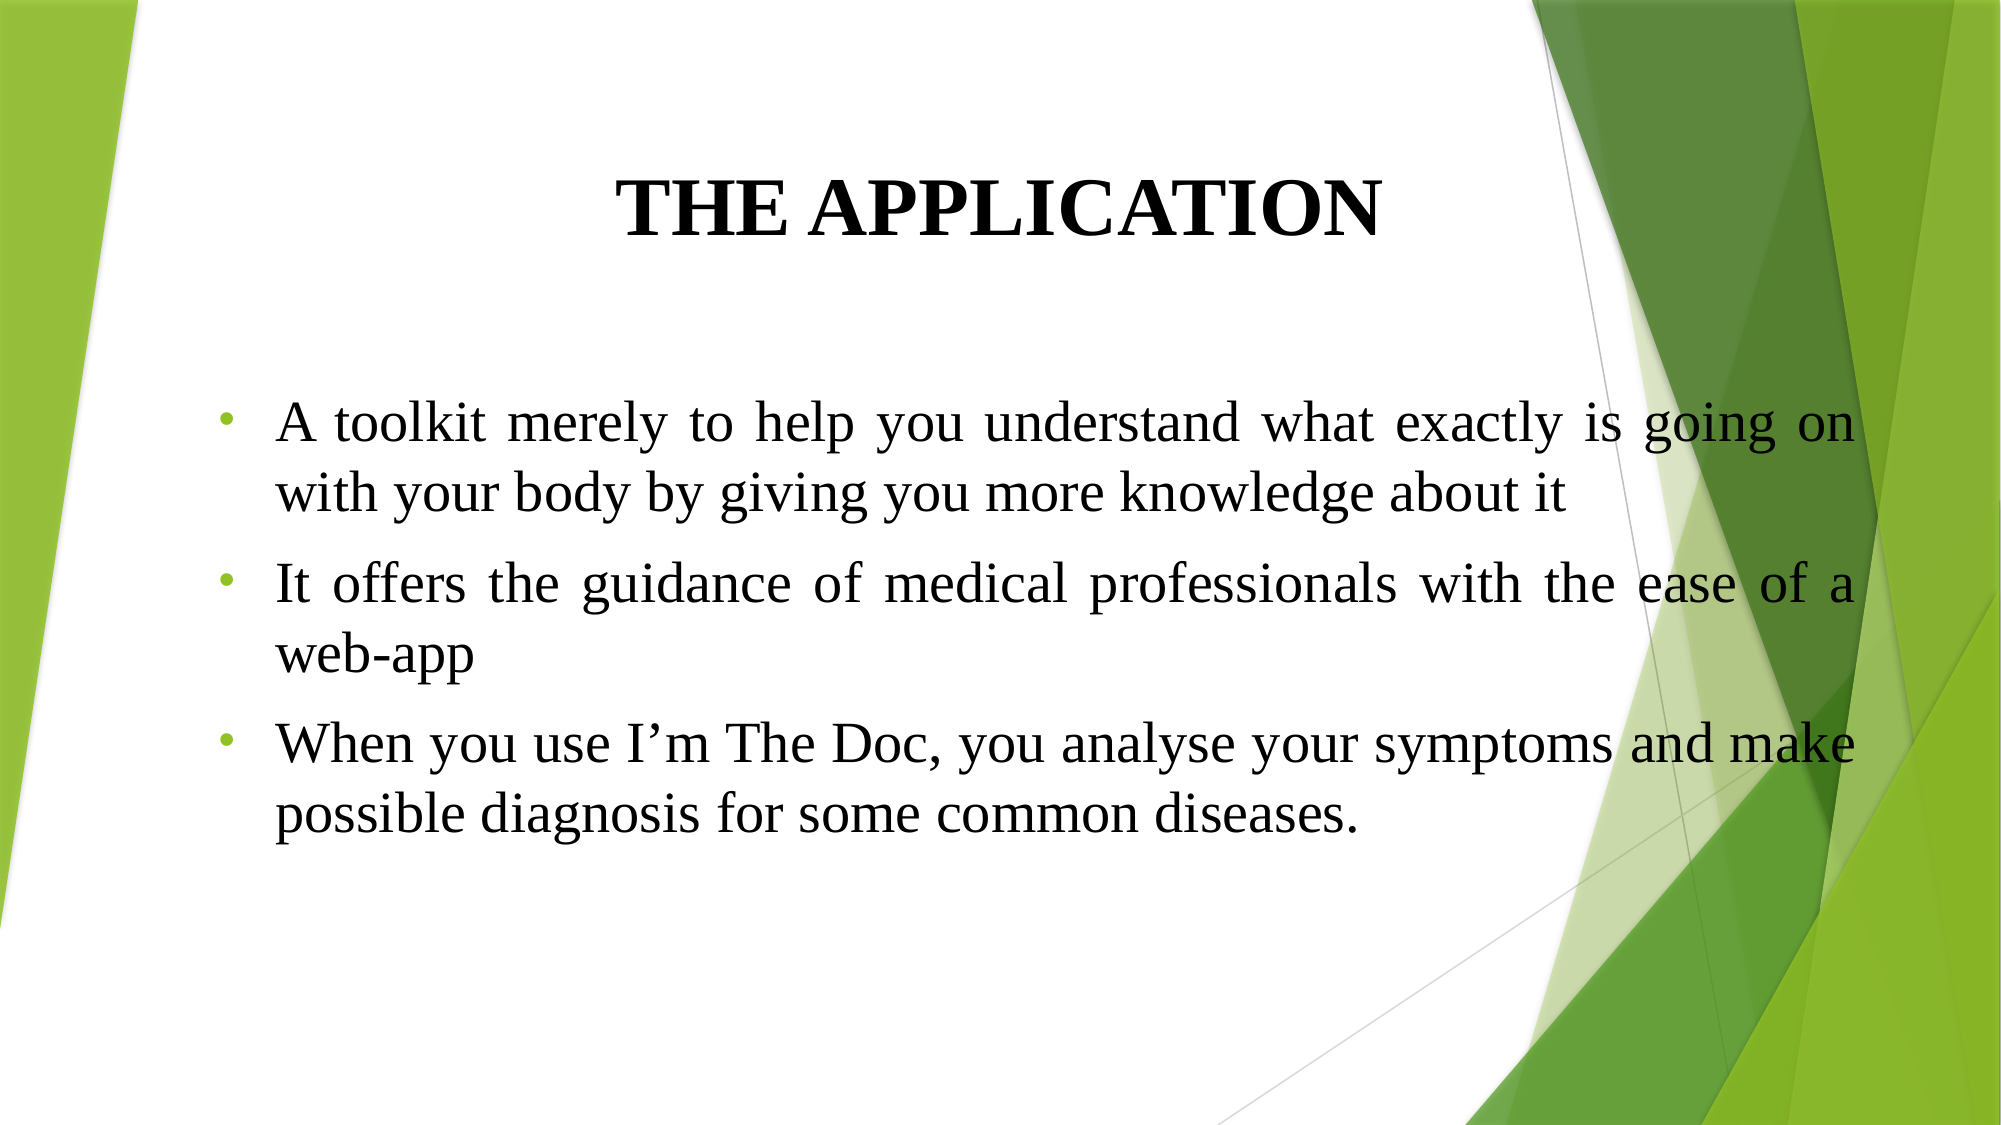

# THE APPLICATION
A toolkit merely to help you understand what exactly is going on with your body by giving you more knowledge about it
It offers the guidance of medical professionals with the ease of a web-app
When you use I’m The Doc, you analyse your symptoms and make possible diagnosis for some common diseases.